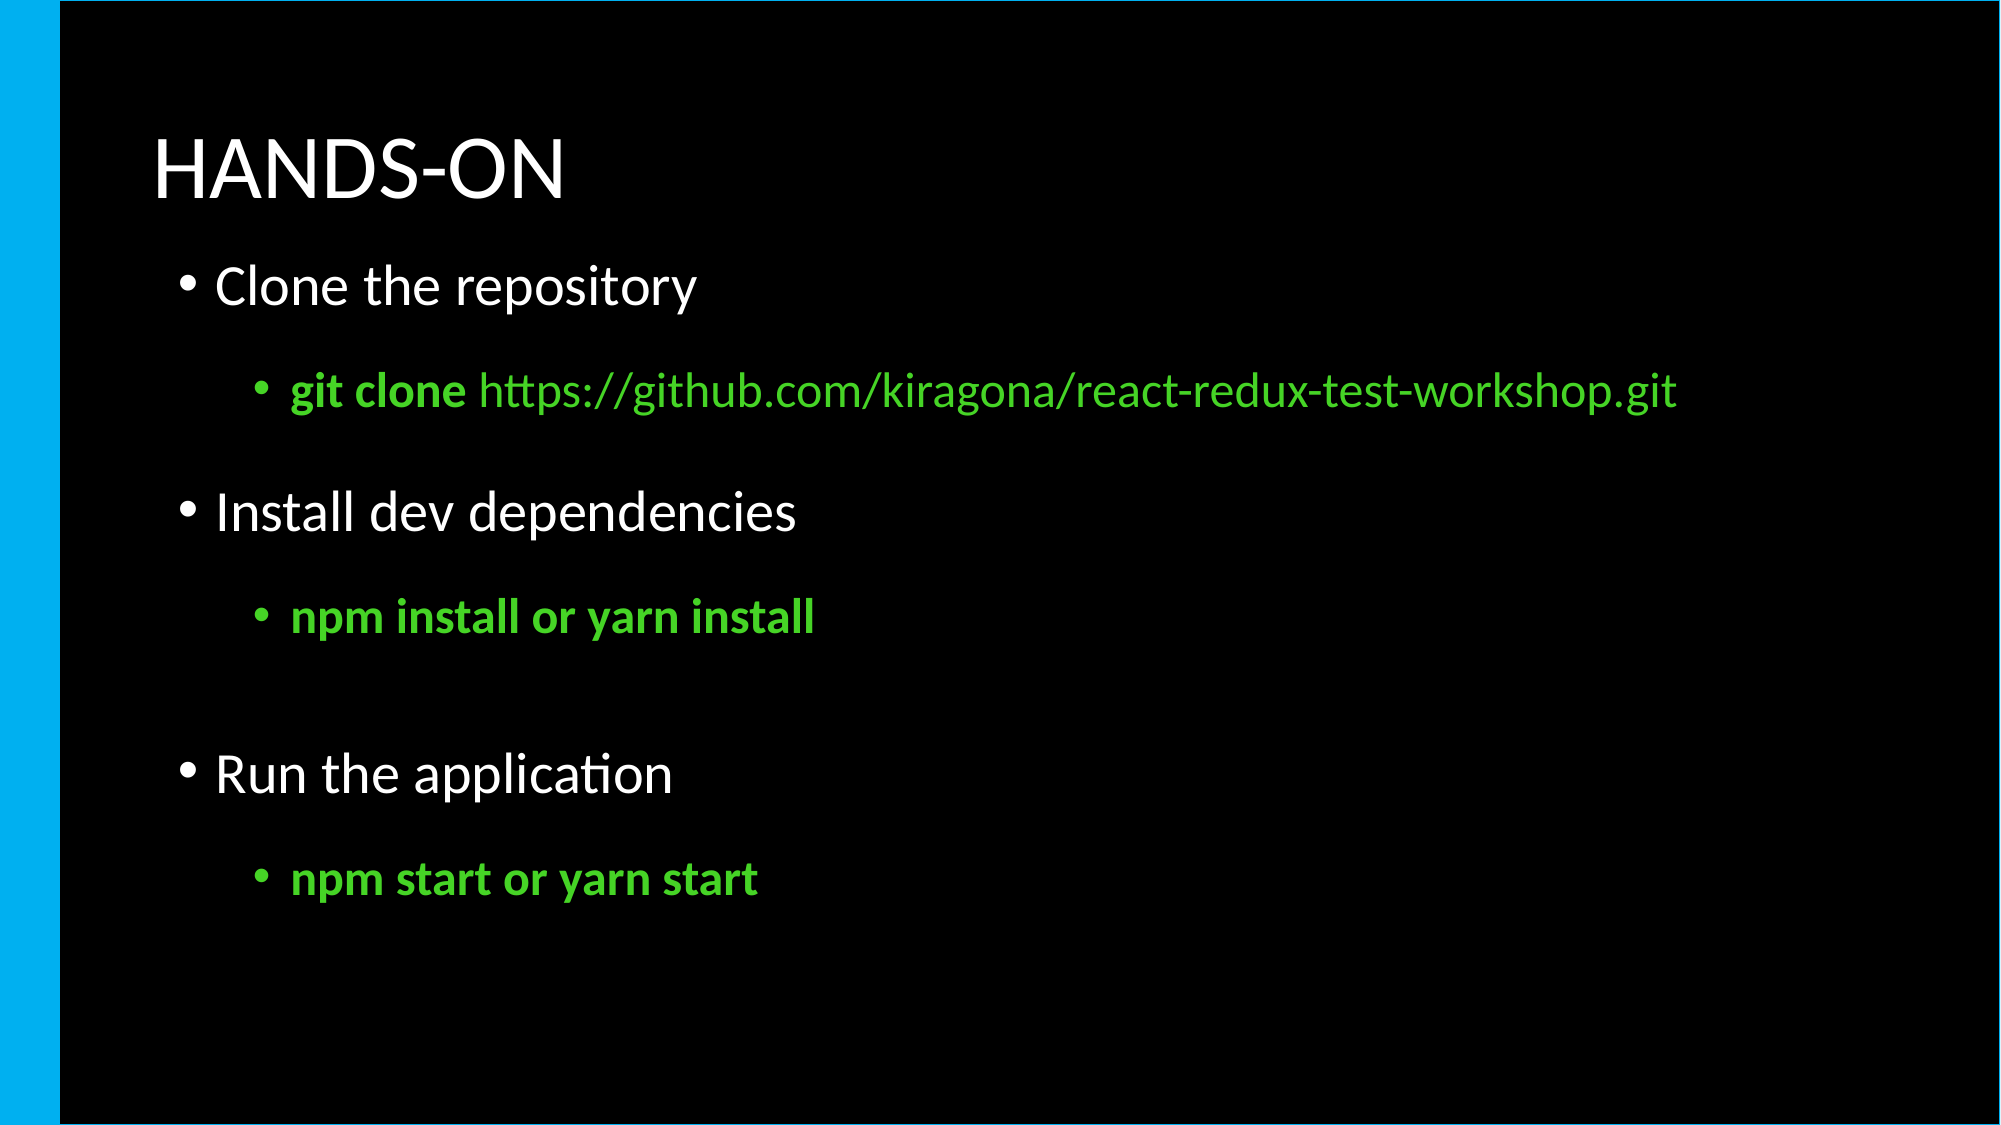

# HANDS-ON
Clone the repository
git clone https://github.com/kiragona/react-redux-test-workshop.git
Install dev dependencies
npm install or yarn install
Run the application
npm start or yarn start